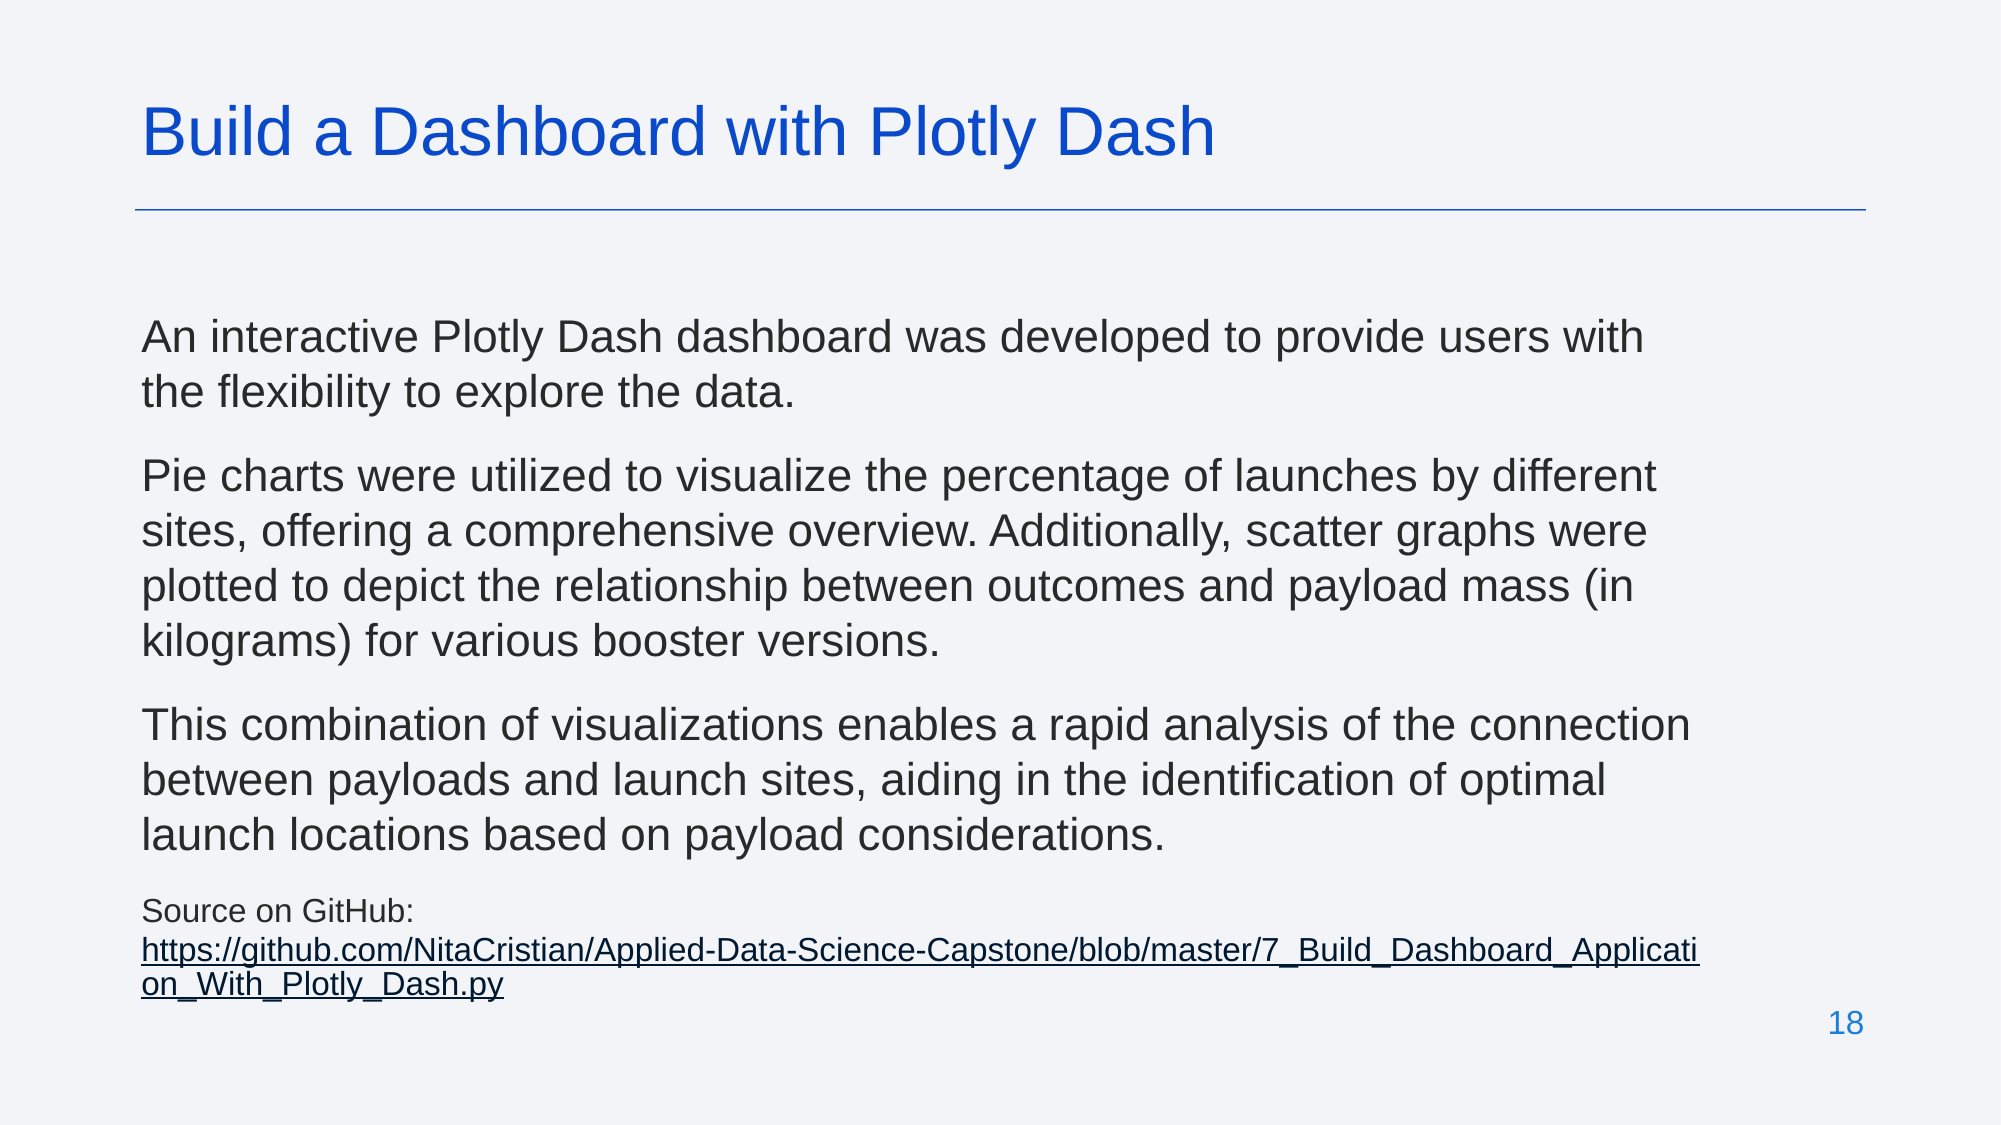

Build a Dashboard with Plotly Dash
An interactive Plotly Dash dashboard was developed to provide users with the flexibility to explore the data.
Pie charts were utilized to visualize the percentage of launches by different sites, offering a comprehensive overview. Additionally, scatter graphs were plotted to depict the relationship between outcomes and payload mass (in kilograms) for various booster versions.
This combination of visualizations enables a rapid analysis of the connection between payloads and launch sites, aiding in the identification of optimal launch locations based on payload considerations.
Source on GitHub: https://github.com/NitaCristian/Applied-Data-Science-Capstone/blob/master/7_Build_Dashboard_Application_With_Plotly_Dash.py
18